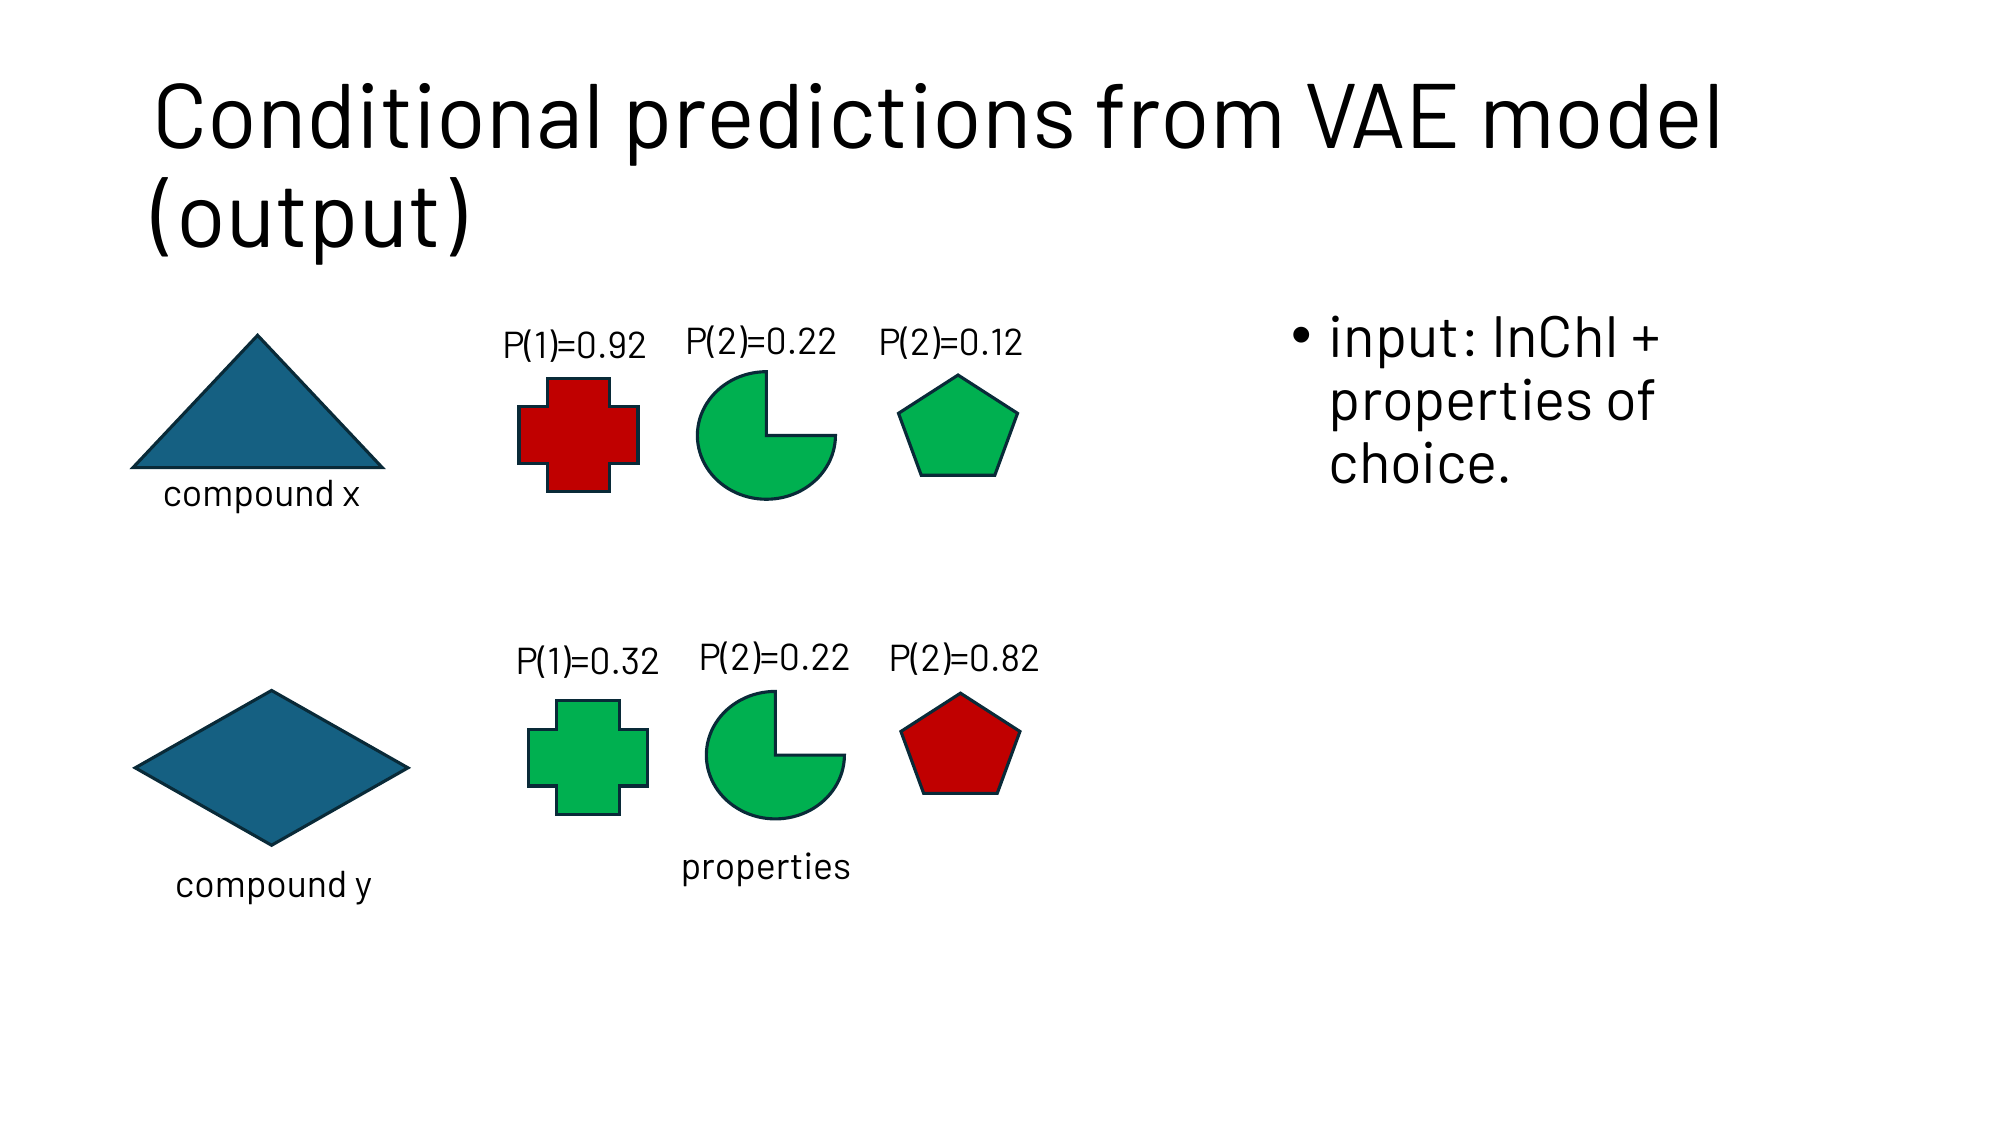

# Conditional predictions from VAE model (output)
input: InChI + properties of choice.

P(2)=0.22
P(2)=0.12
P(1)=0.92

compound x
P(2)=0.22
P(2)=0.82
P(1)=0.32

properties
compound y